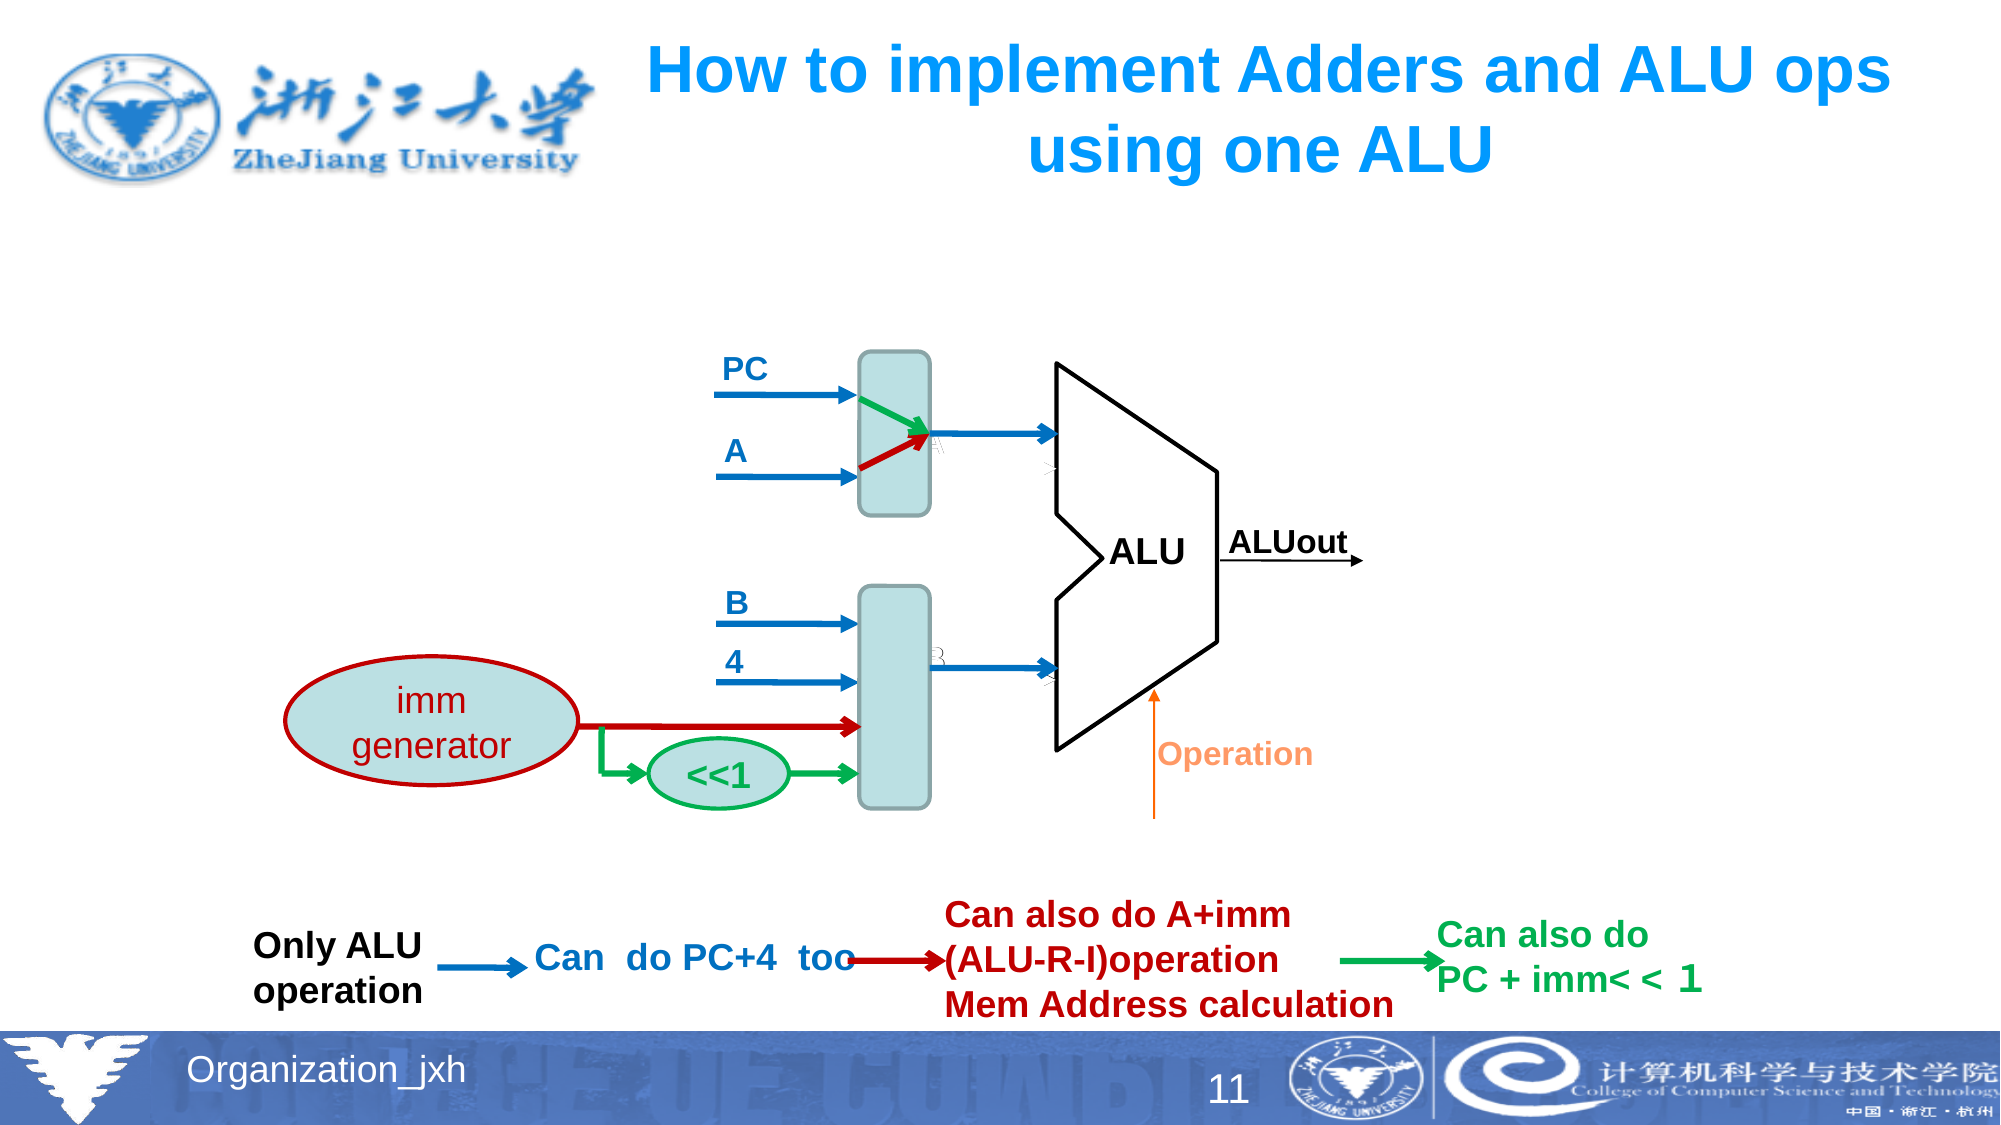

# How to implement Adders and ALU ops using one ALU
PC

<<1
A
A

A

imm generator

ALUout
ALU

B

B
B

4

Operation
Can also do A+imm
(ALU-R-I)operation
Mem Address calculation

Can also do
PC + imm< <１
Only ALU operation
Can  do PC+4  too